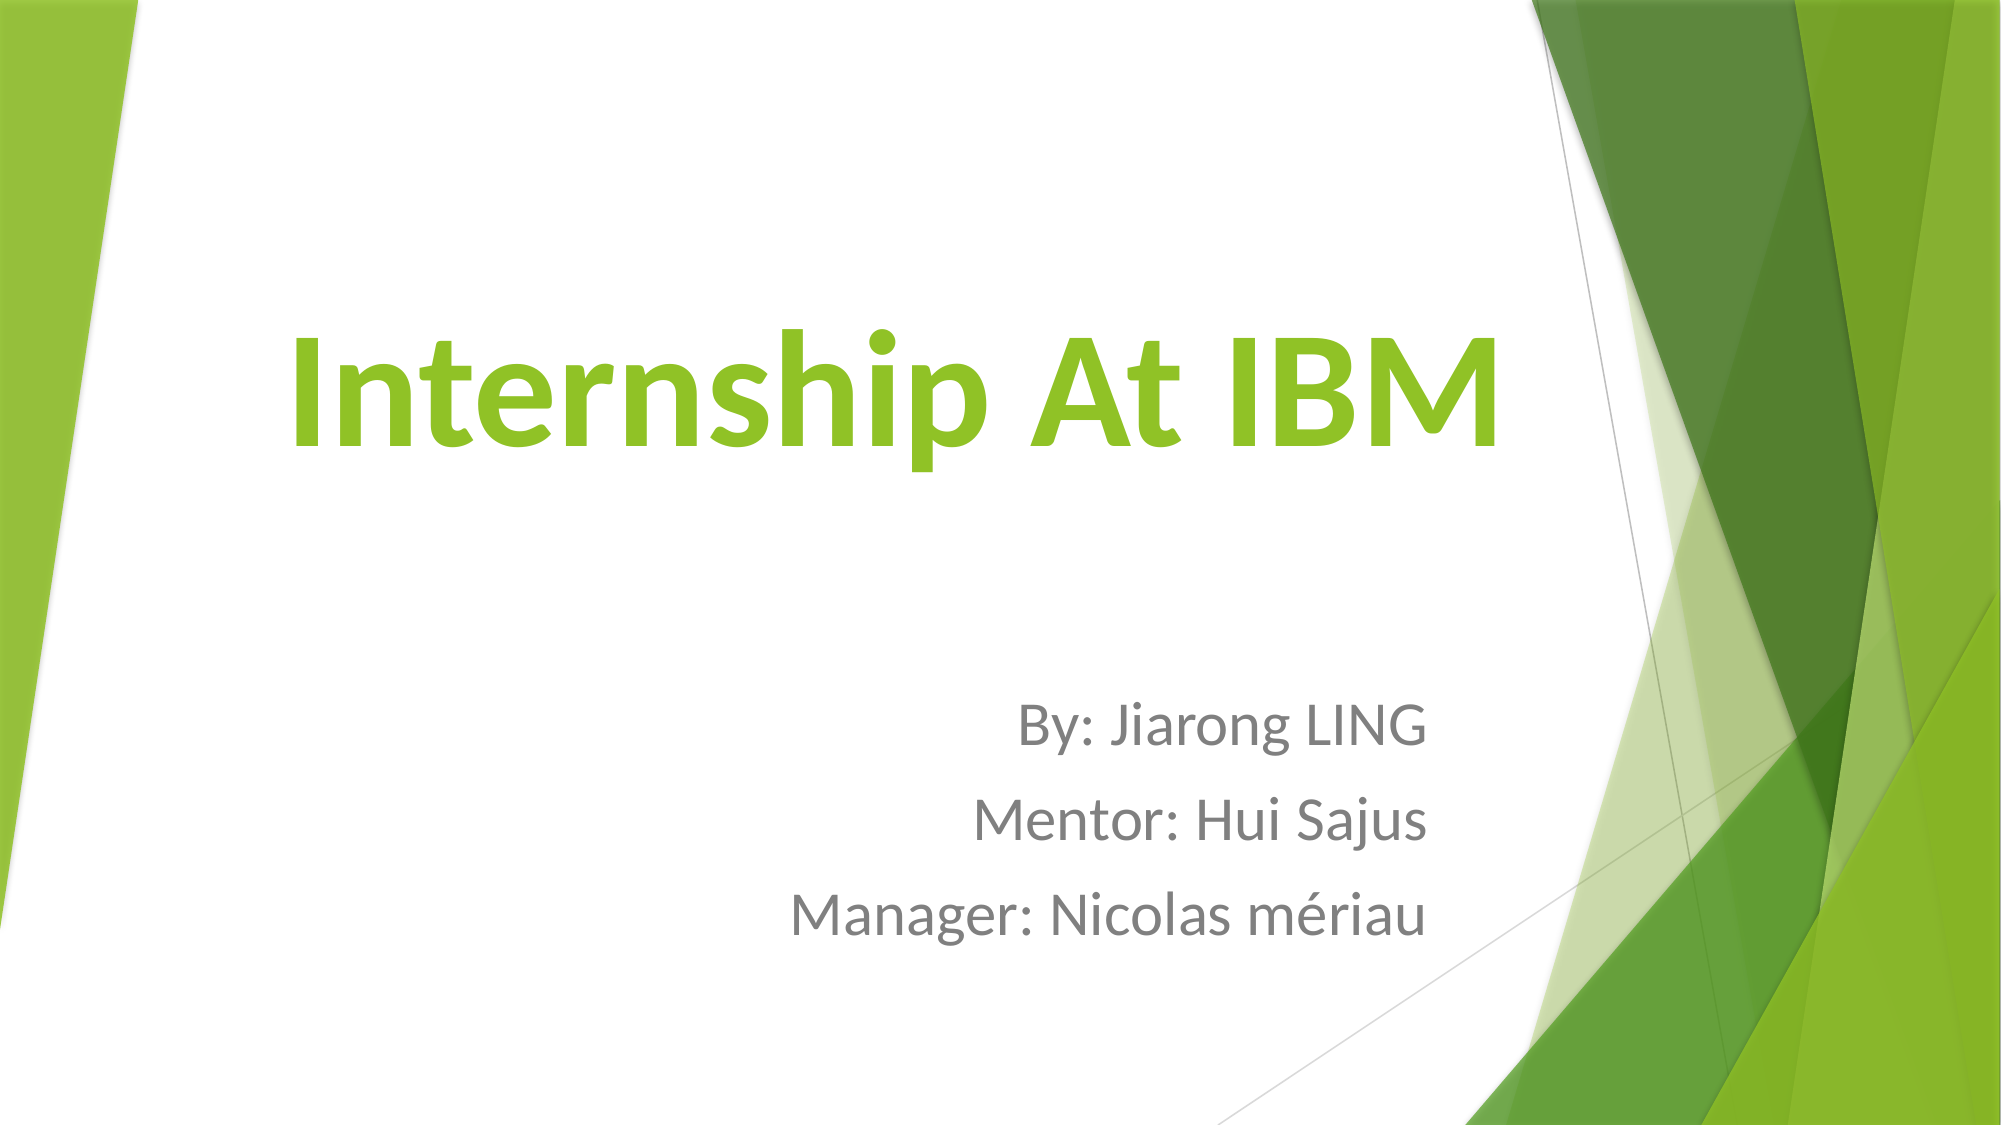

# Internship At IBM
By: Jiarong LING
Mentor: Hui Sajus
Manager: Nicolas mériau